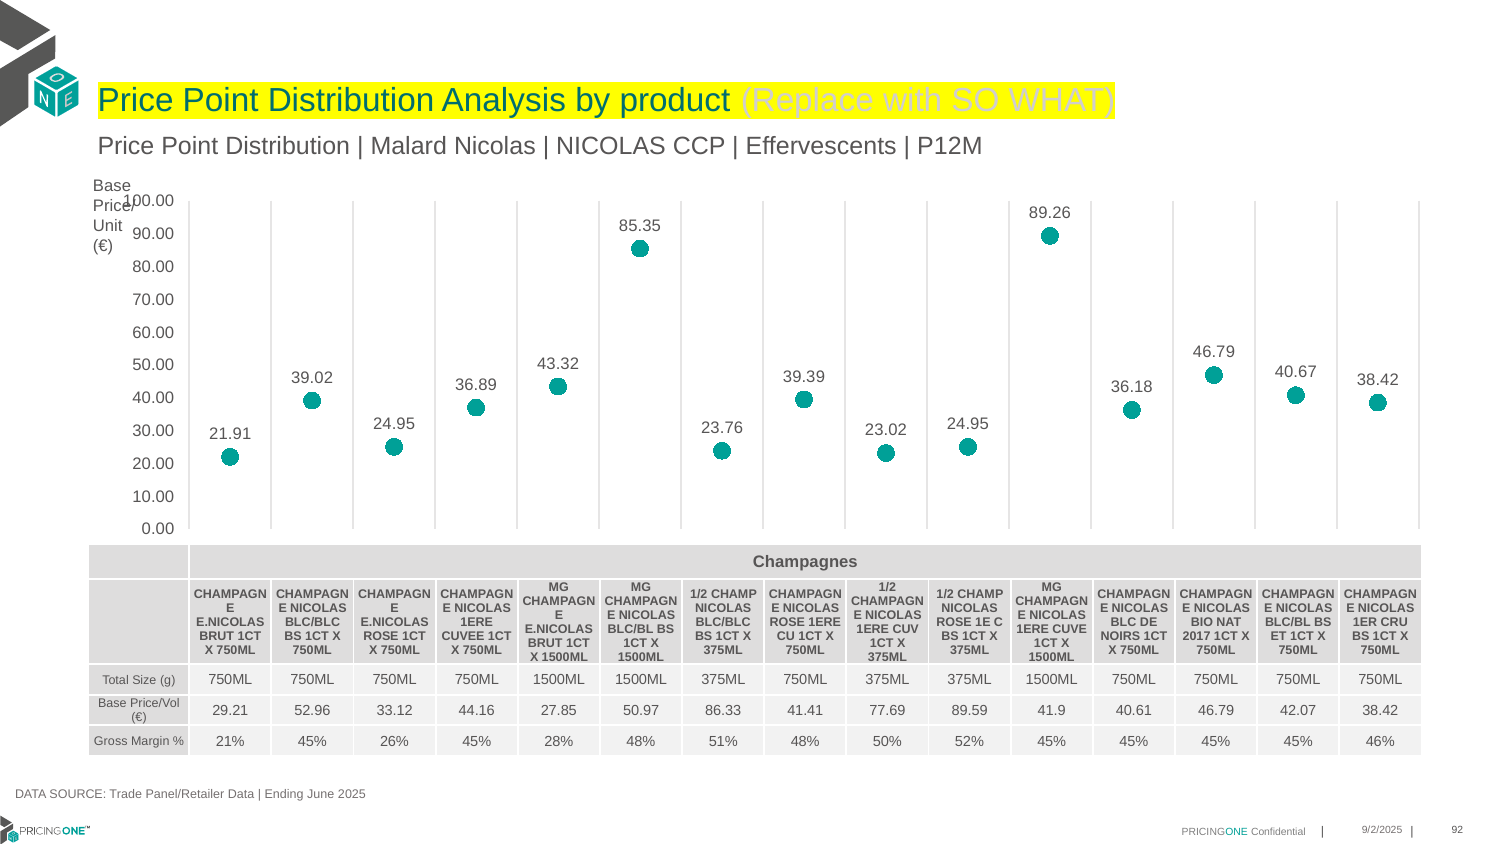

# Price Point Distribution Analysis by product (Replace with SO WHAT)
Price Point Distribution | Malard Nicolas | NICOLAS CCP | Effervescents | P12M
Base Price/Unit (€)

### Chart

| Category | Base Price/Unit |
|---|---|
| CHAMPAGNE E.NICOLAS BRUT 1CT X 750ML | 21.91 |
| CHAMPAGNE NICOLAS BLC/BLC BS 1CT X 750ML | 39.02 |
| CHAMPAGNE E.NICOLAS ROSE 1CT X 750ML | 24.95 |
| CHAMPAGNE NICOLAS 1ERE CUVEE 1CT X 750ML | 36.89 |
| MG CHAMPAGNE E.NICOLAS BRUT 1CT X 1500ML | 43.32 |
| MG CHAMPAGNE NICOLAS BLC/BL BS 1CT X 1500ML | 85.35 |
| 1/2 CHAMP NICOLAS BLC/BLC BS 1CT X 375ML | 23.76 |
| CHAMPAGNE NICOLAS ROSE 1ERE CU 1CT X 750ML | 39.39 |
| 1/2 CHAMPAGNE NICOLAS 1ERE CUV 1CT X 375ML | 23.02 |
| 1/2 CHAMP NICOLAS ROSE 1E C BS 1CT X 375ML | 24.95 |
| MG CHAMPAGNE NICOLAS 1ERE CUVE 1CT X 1500ML | 89.26 |
| CHAMPAGNE NICOLAS BLC DE NOIRS 1CT X 750ML | 36.18 |
| CHAMPAGNE NICOLAS BIO NAT 2017 1CT X 750ML | 46.79 |
| CHAMPAGNE NICOLAS BLC/BL BS ET 1CT X 750ML | 40.67 |
| CHAMPAGNE NICOLAS 1ER CRU BS 1CT X 750ML | 38.42 |
|  | Champagnes | Champagnes | Champagnes | Champagnes | Champagnes | Champagnes | Champagnes | Champagnes | Champagnes | Champagnes | Champagnes | Champagnes | Champagnes | Champagnes | Champagnes |
| --- | --- | --- | --- | --- | --- | --- | --- | --- | --- | --- | --- | --- | --- | --- | --- |
|  | CHAMPAGNE E.NICOLAS BRUT 1CT X 750ML | CHAMPAGNE NICOLAS BLC/BLC BS 1CT X 750ML | CHAMPAGNE E.NICOLAS ROSE 1CT X 750ML | CHAMPAGNE NICOLAS 1ERE CUVEE 1CT X 750ML | MG CHAMPAGNE E.NICOLAS BRUT 1CT X 1500ML | MG CHAMPAGNE NICOLAS BLC/BL BS 1CT X 1500ML | 1/2 CHAMP NICOLAS BLC/BLC BS 1CT X 375ML | CHAMPAGNE NICOLAS ROSE 1ERE CU 1CT X 750ML | 1/2 CHAMPAGNE NICOLAS 1ERE CUV 1CT X 375ML | 1/2 CHAMP NICOLAS ROSE 1E C BS 1CT X 375ML | MG CHAMPAGNE NICOLAS 1ERE CUVE 1CT X 1500ML | CHAMPAGNE NICOLAS BLC DE NOIRS 1CT X 750ML | CHAMPAGNE NICOLAS BIO NAT 2017 1CT X 750ML | CHAMPAGNE NICOLAS BLC/BL BS ET 1CT X 750ML | CHAMPAGNE NICOLAS 1ER CRU BS 1CT X 750ML |
| Total Size (g) | 750ML | 750ML | 750ML | 750ML | 1500ML | 1500ML | 375ML | 750ML | 375ML | 375ML | 1500ML | 750ML | 750ML | 750ML | 750ML |
| Base Price/Vol (€) | 29.21 | 52.96 | 33.12 | 44.16 | 27.85 | 50.97 | 86.33 | 41.41 | 77.69 | 89.59 | 41.9 | 40.61 | 46.79 | 42.07 | 38.42 |
| Gross Margin % | 21% | 45% | 26% | 45% | 28% | 48% | 51% | 48% | 50% | 52% | 45% | 45% | 45% | 45% | 46% |
DATA SOURCE: Trade Panel/Retailer Data | Ending June 2025
9/2/2025
92